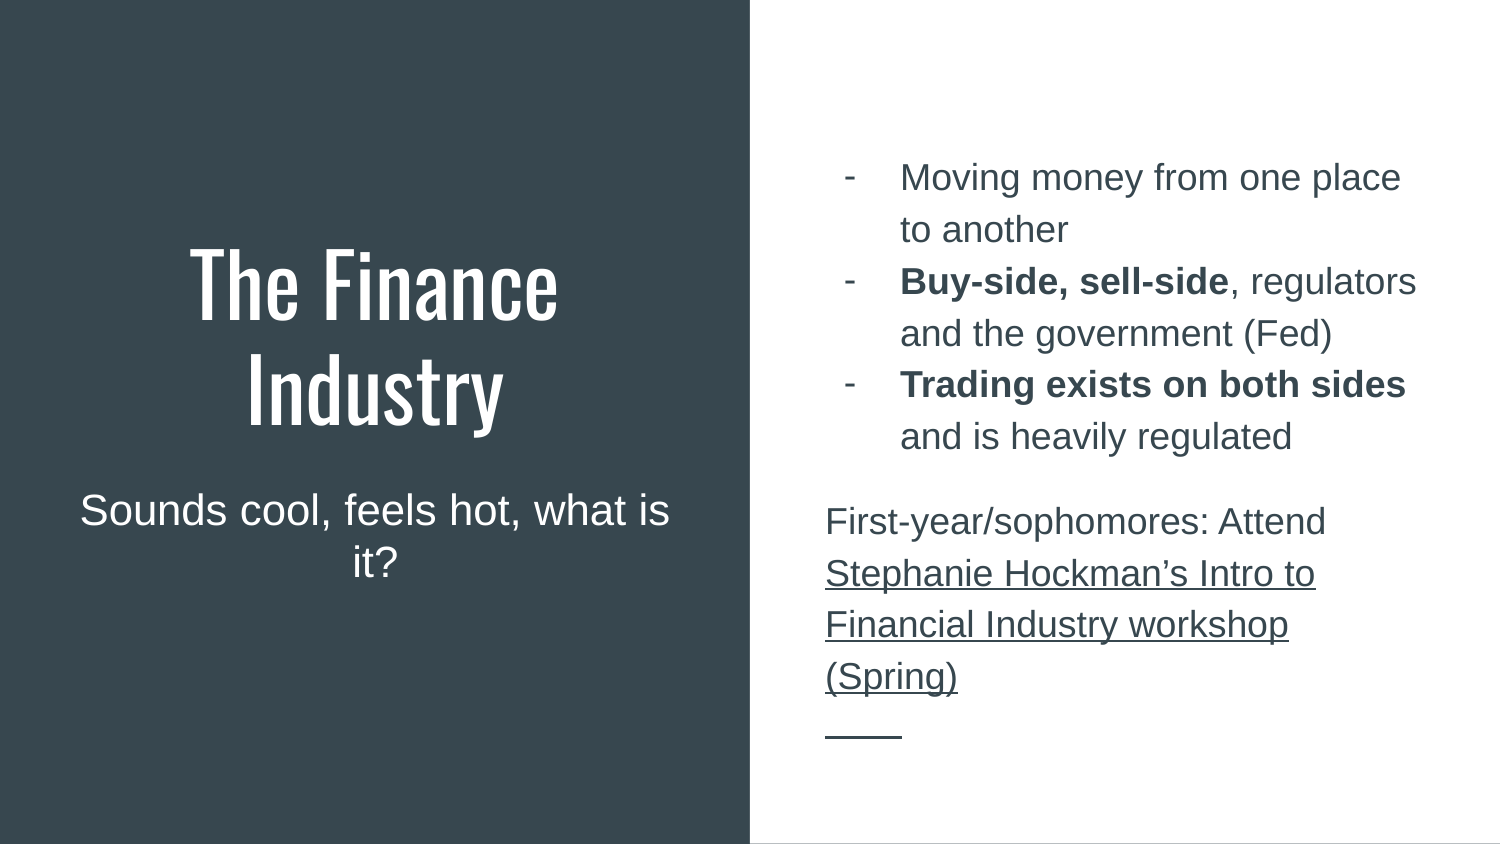

Moving money from one place to another
Buy-side, sell-side, regulators and the government (Fed)
Trading exists on both sides and is heavily regulated
First-year/sophomores: Attend Stephanie Hockman’s Intro to Financial Industry workshop (Spring)
# The Finance Industry
Sounds cool, feels hot, what is it?